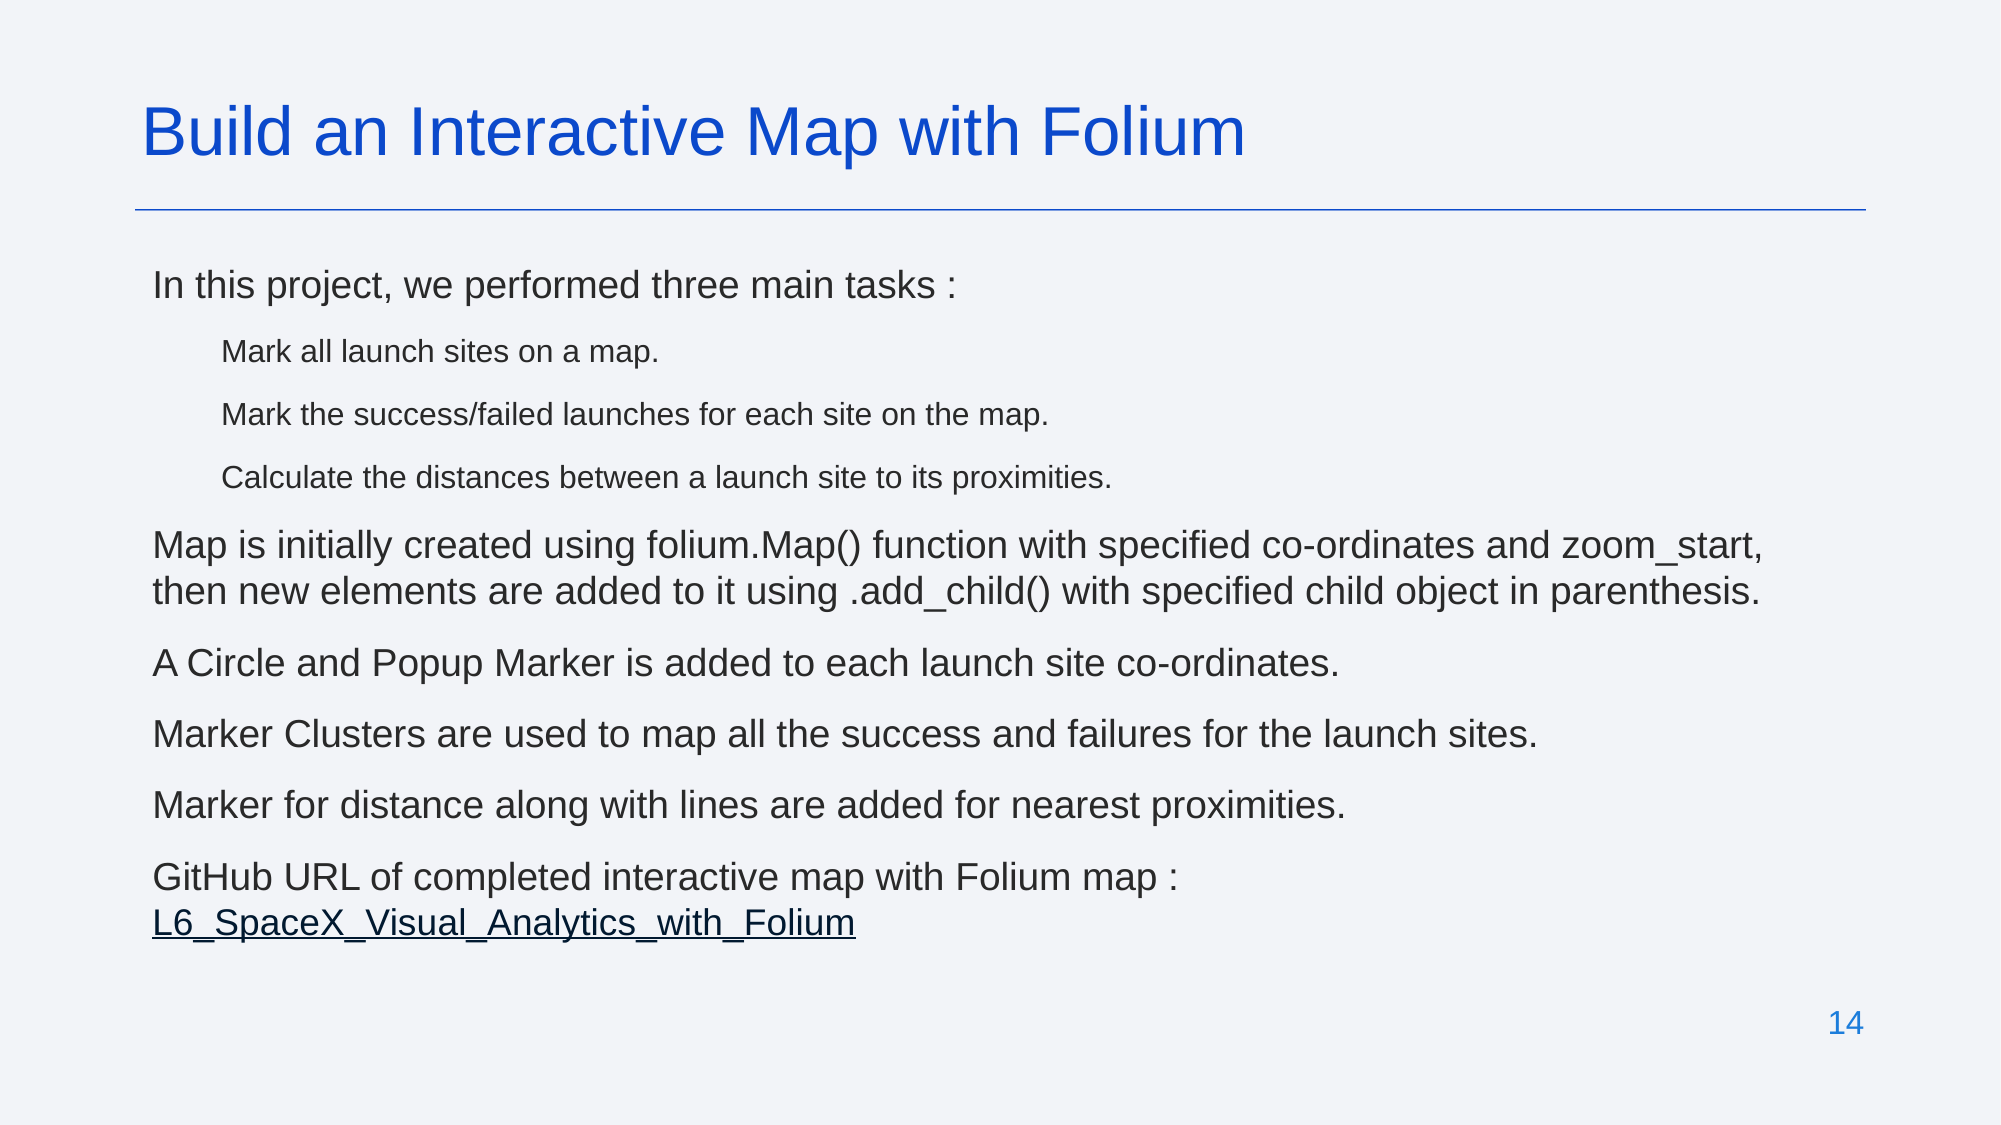

Build an Interactive Map with Folium
In this project, we performed three main tasks :
Mark all launch sites on a map.
Mark the success/failed launches for each site on the map.
Calculate the distances between a launch site to its proximities.
Map is initially created using folium.Map() function with specified co-ordinates and zoom_start, then new elements are added to it using .add_child() with specified child object in parenthesis.
A Circle and Popup Marker is added to each launch site co-ordinates.
Marker Clusters are used to map all the success and failures for the launch sites.
Marker for distance along with lines are added for nearest proximities.
GitHub URL of completed interactive map with Folium map : L6_SpaceX_Visual_Analytics_with_Folium
14